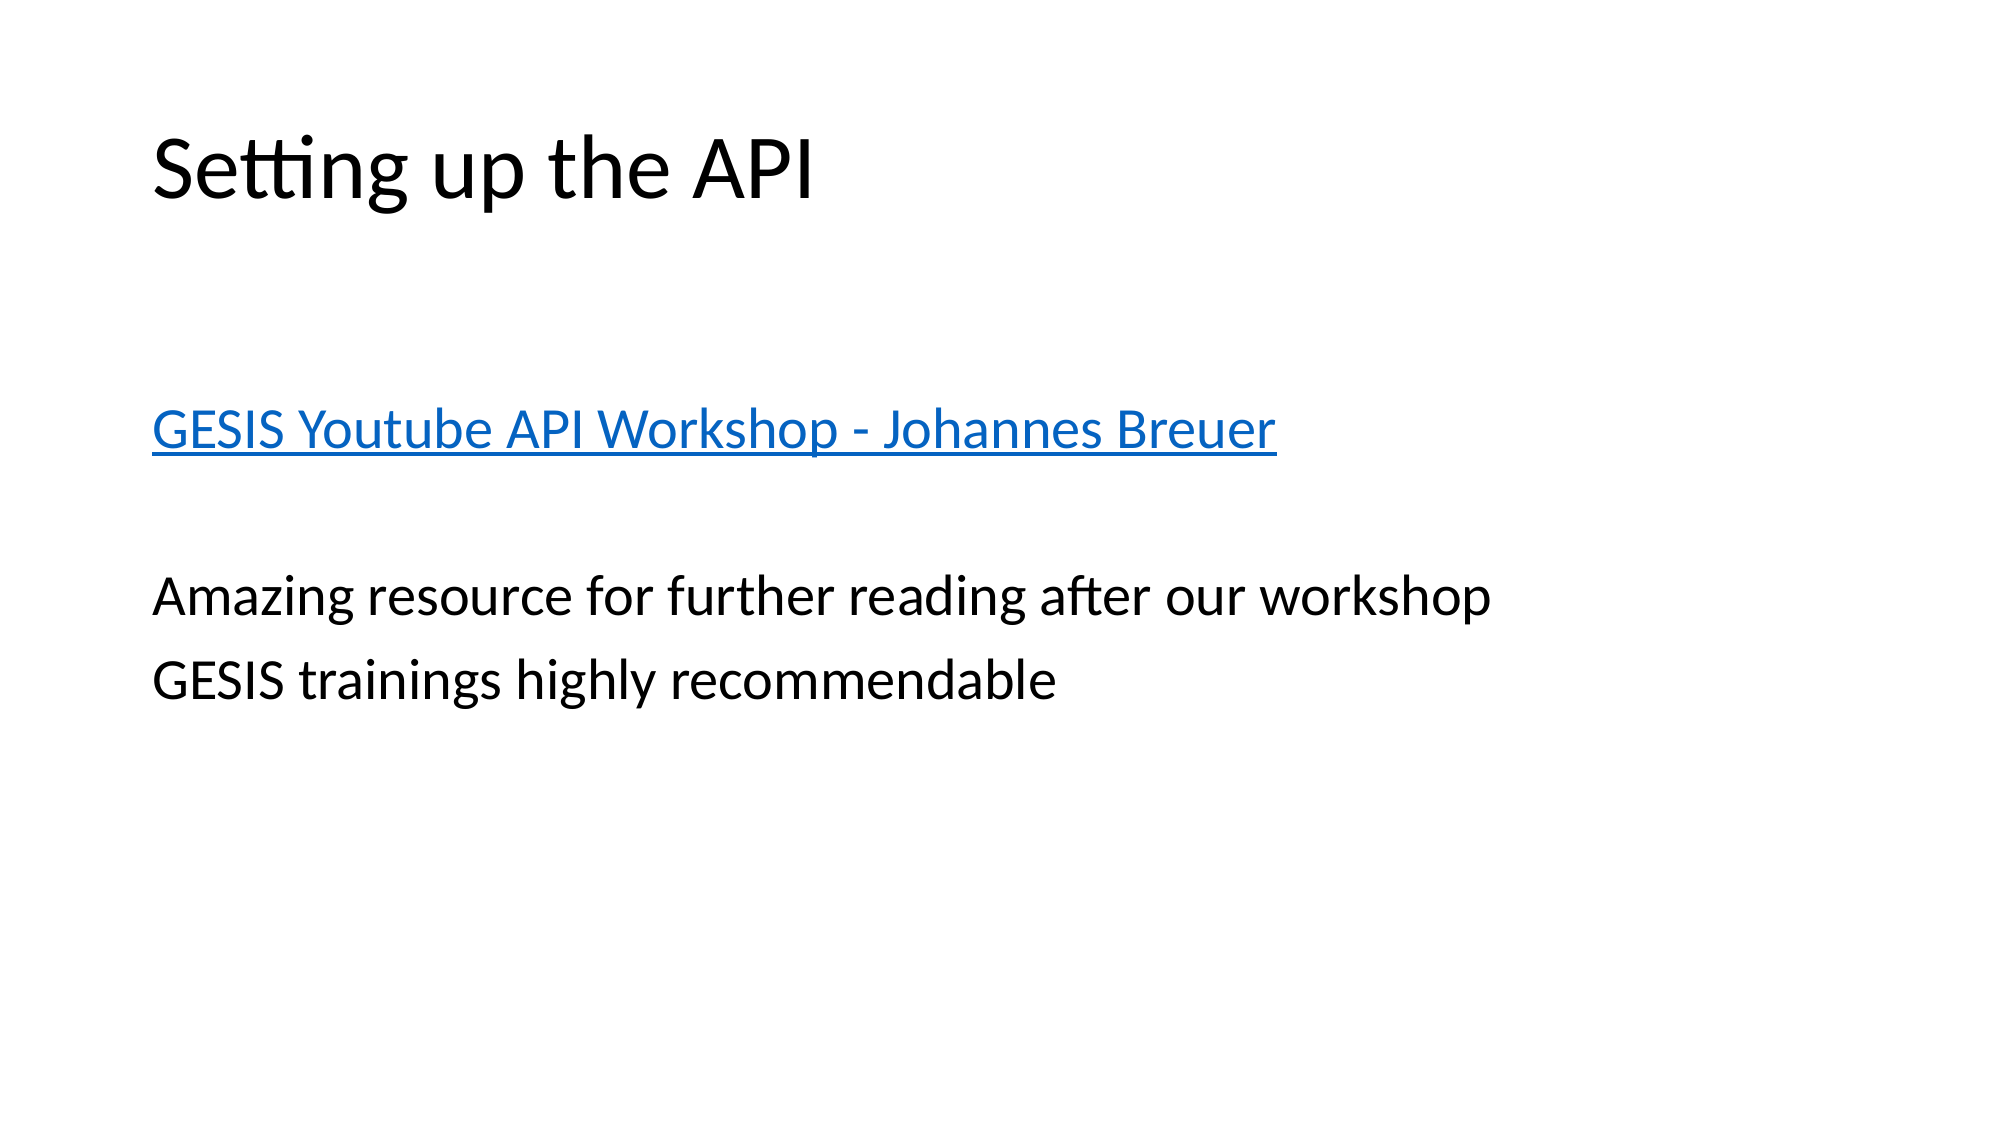

# Setting up the API

GESIS Youtube API Workshop - Johannes Breuer

Amazing resource for further reading after our workshop
GESIS trainings highly recommendable